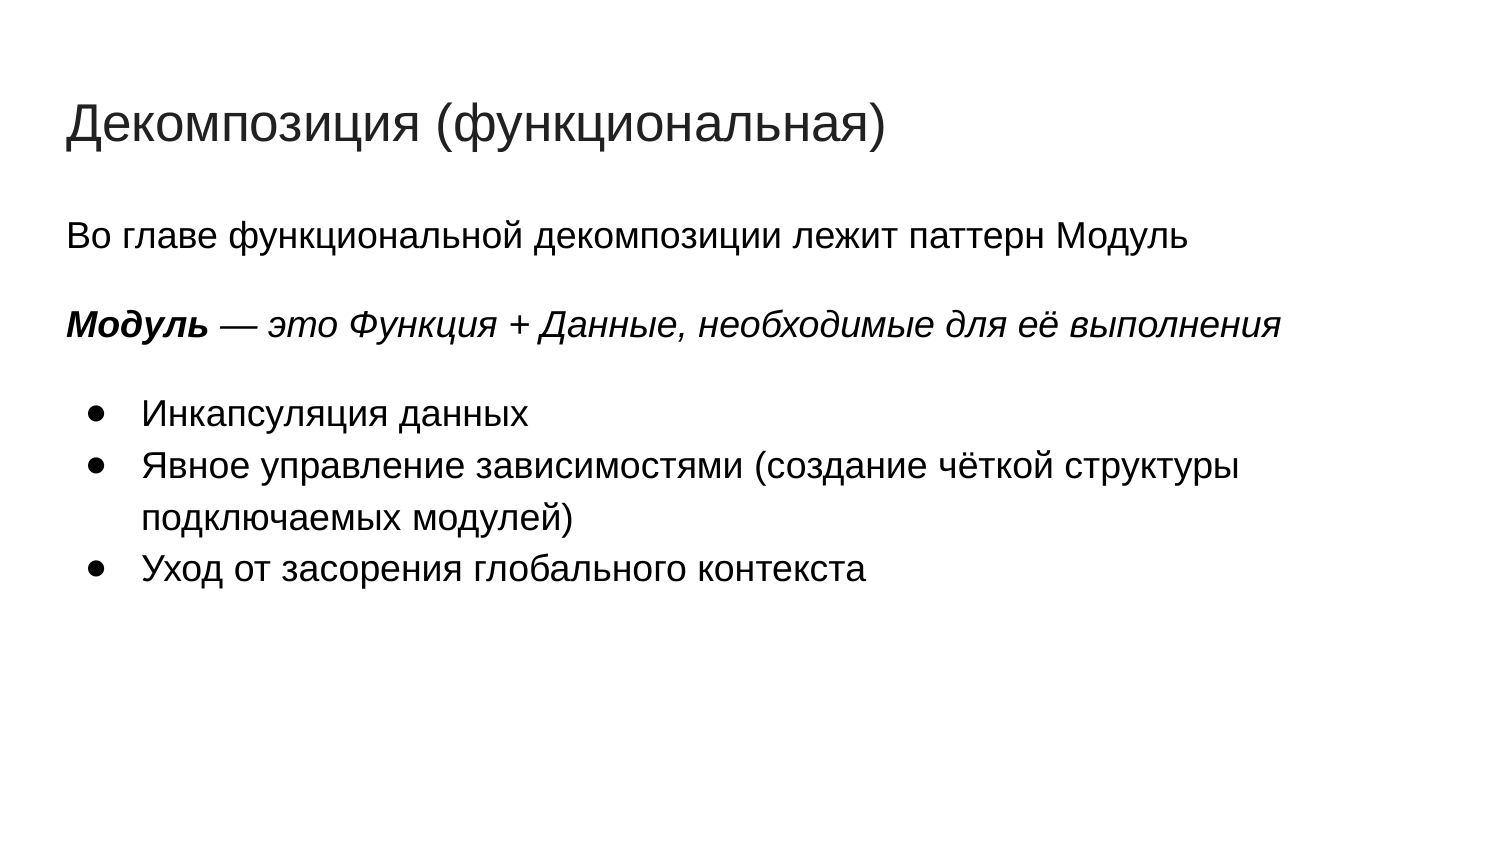

# Декомпозиция (функциональная)
Во главе функциональной декомпозиции лежит паттерн Модуль
Модуль — это Функция + Данные, необходимые для её выполнения
Инкапсуляция данных
Явное управление зависимостями (создание чёткой структуры подключаемых модулей)
Уход от засорения глобального контекста